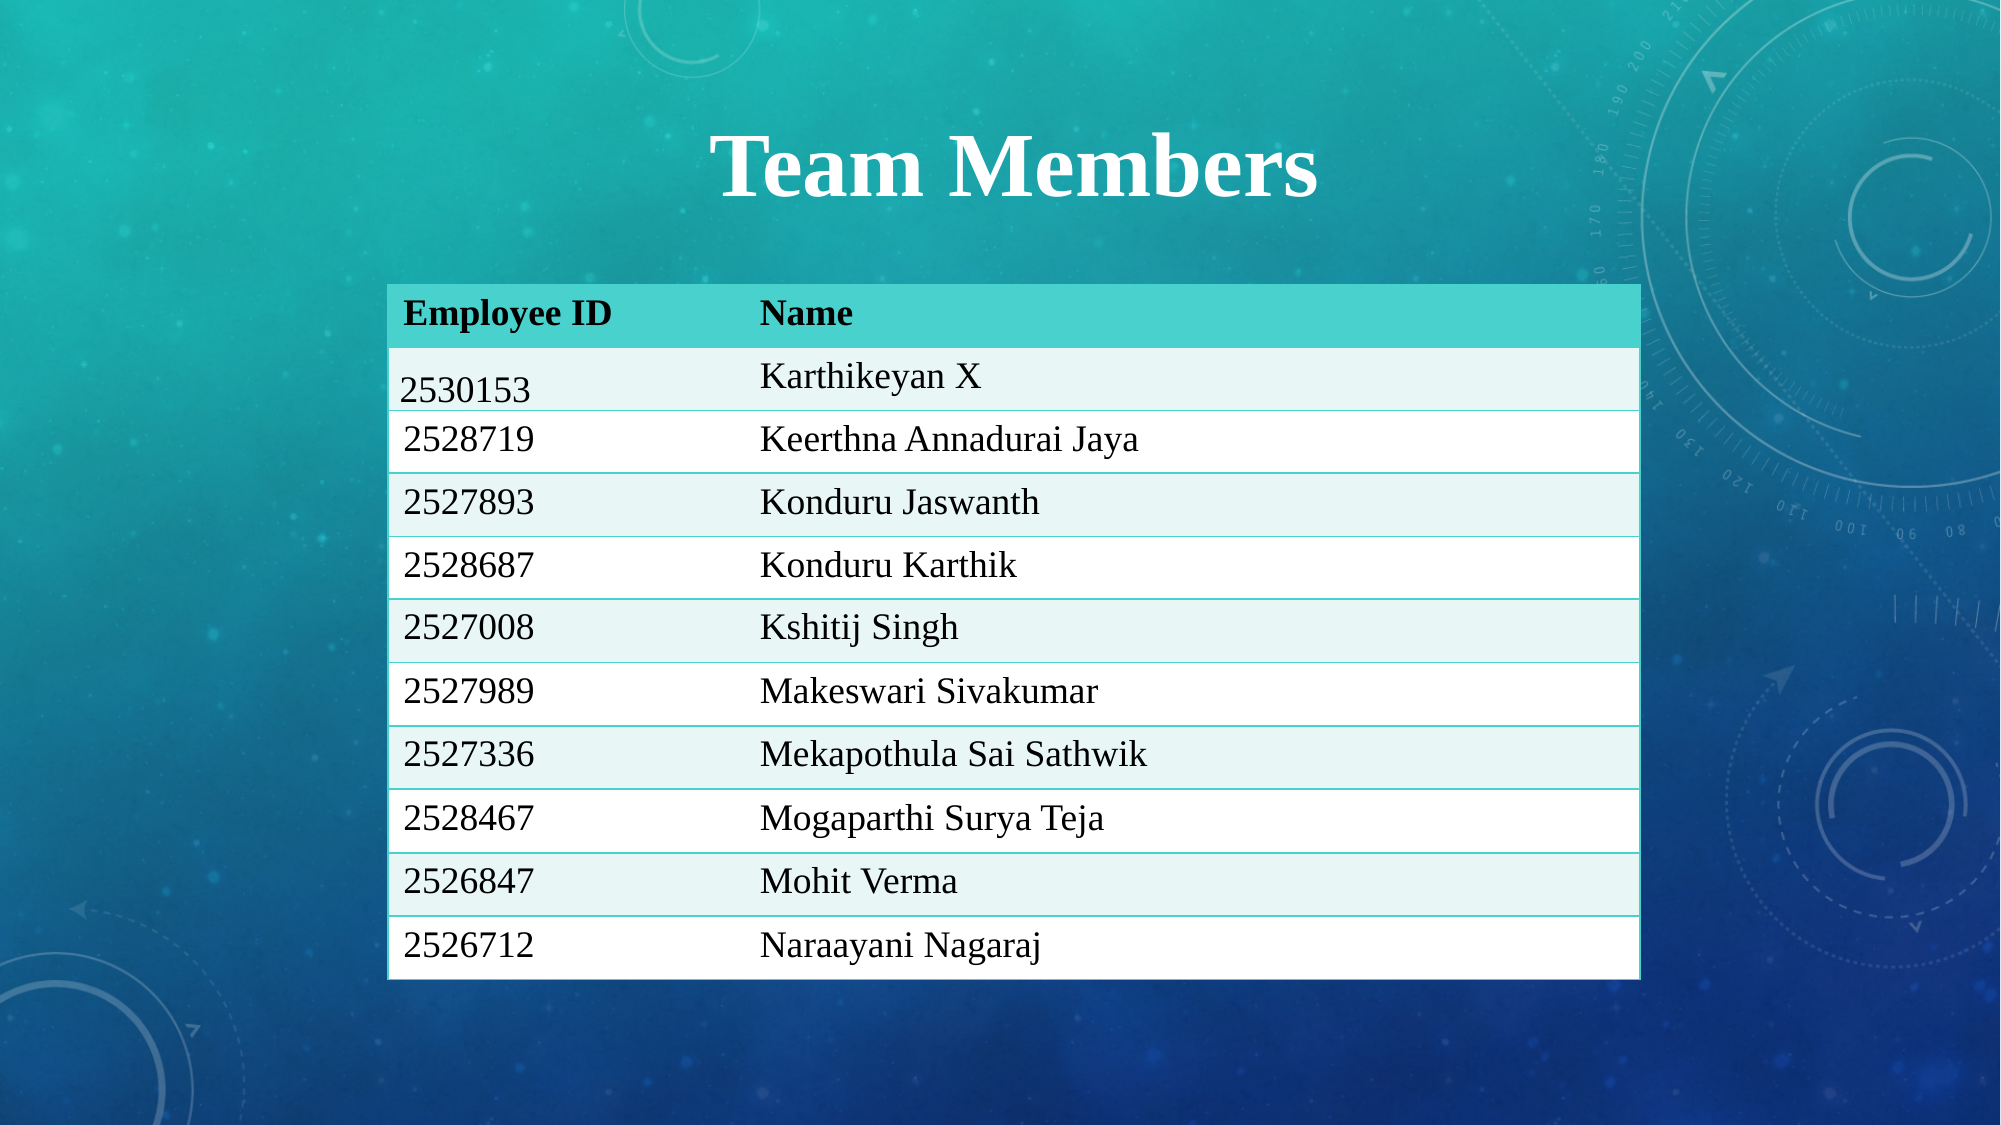

Team Members
| Employee ID | Name |
| --- | --- |
| 2530153 | Karthikeyan X |
| 2528719 | Keerthna Annadurai Jaya |
| 2527893 | Konduru Jaswanth |
| 2528687 | Konduru Karthik |
| 2527008 | Kshitij Singh |
| 2527989 | Makeswari Sivakumar |
| 2527336 | Mekapothula Sai Sathwik |
| 2528467 | Mogaparthi Surya Teja |
| 2526847 | Mohit Verma |
| 2526712 | Naraayani Nagaraj |